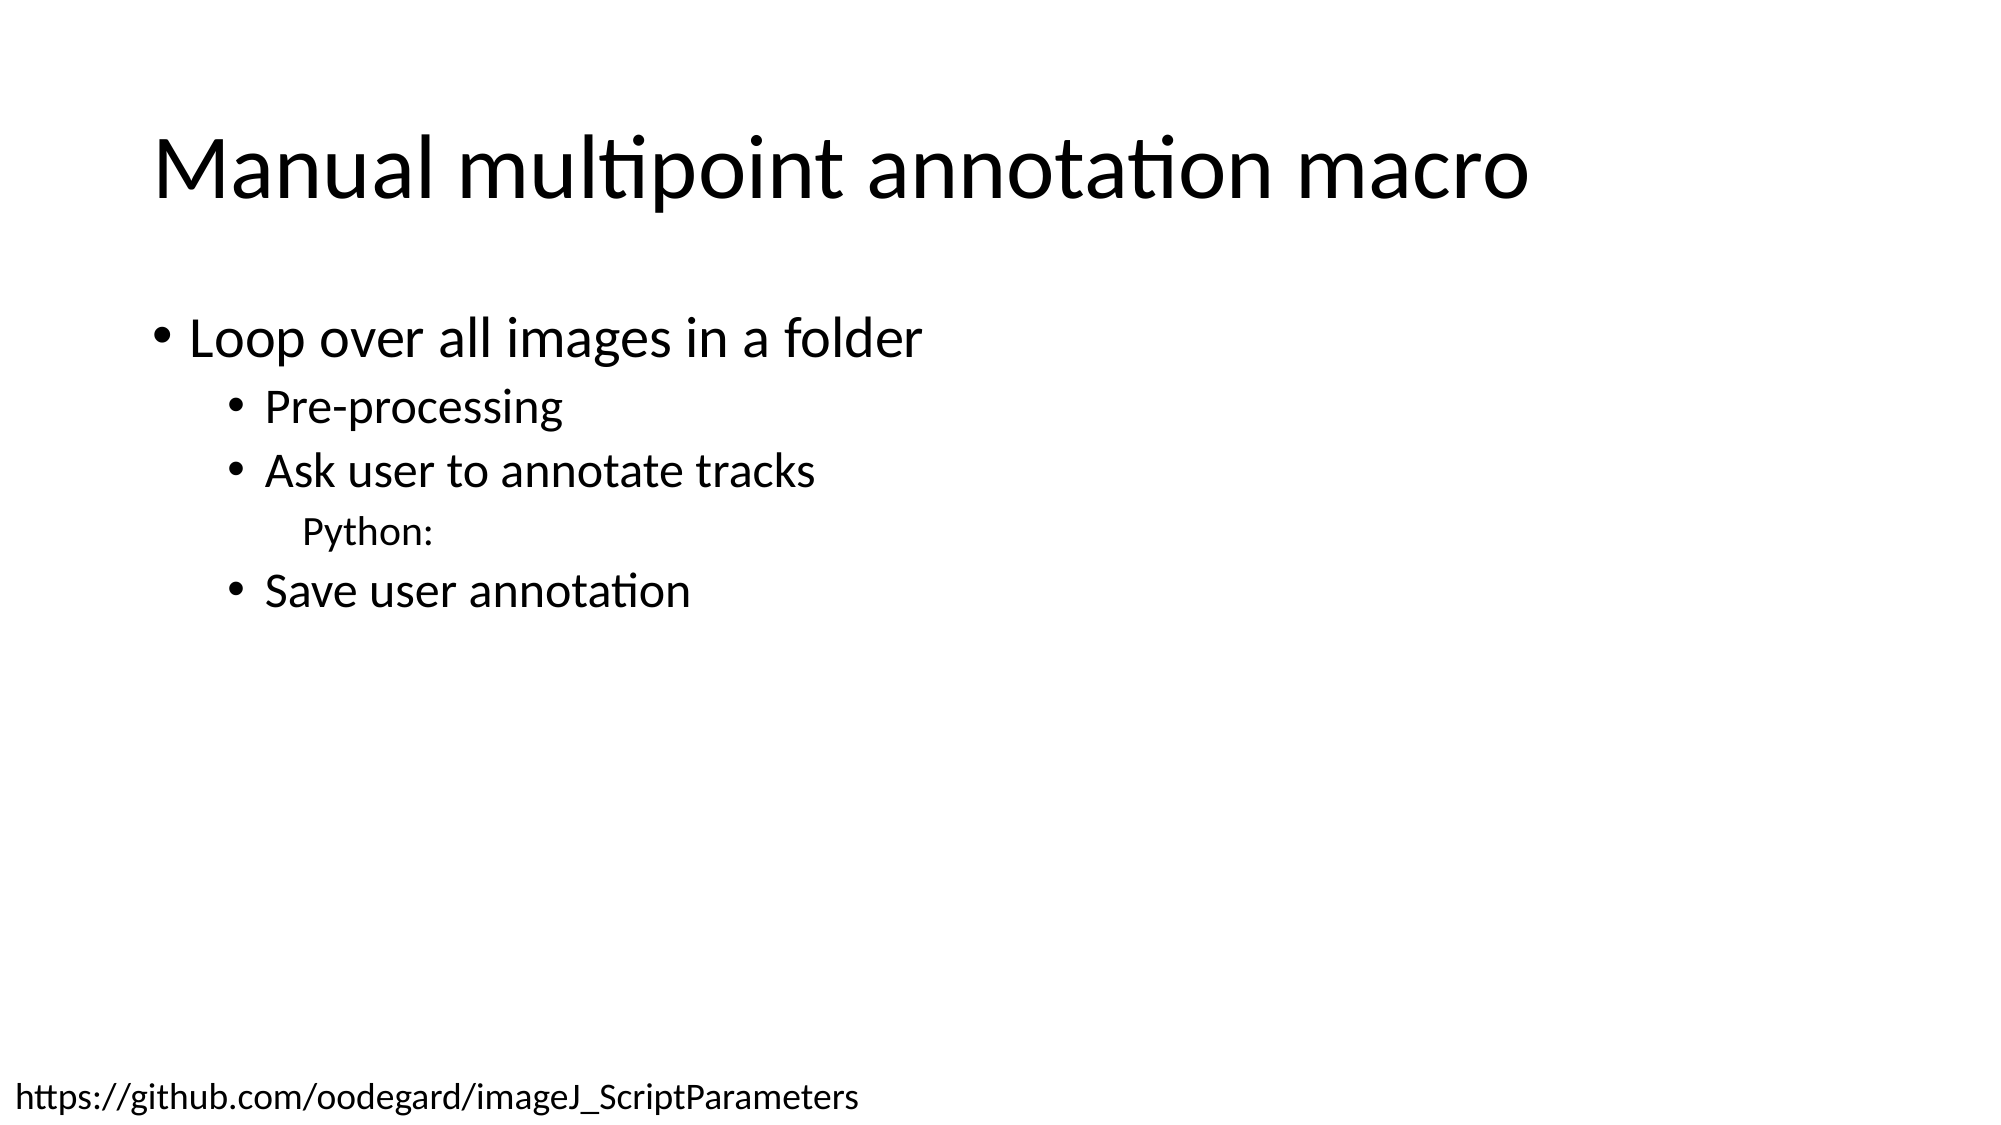

# Manual multipoint annotation macro
Loop over all images in a folder
Pre-processing
Ask user to annotate tracks
Python:
Save user annotation

https://github.com/oodegard/imageJ_ScriptParameters